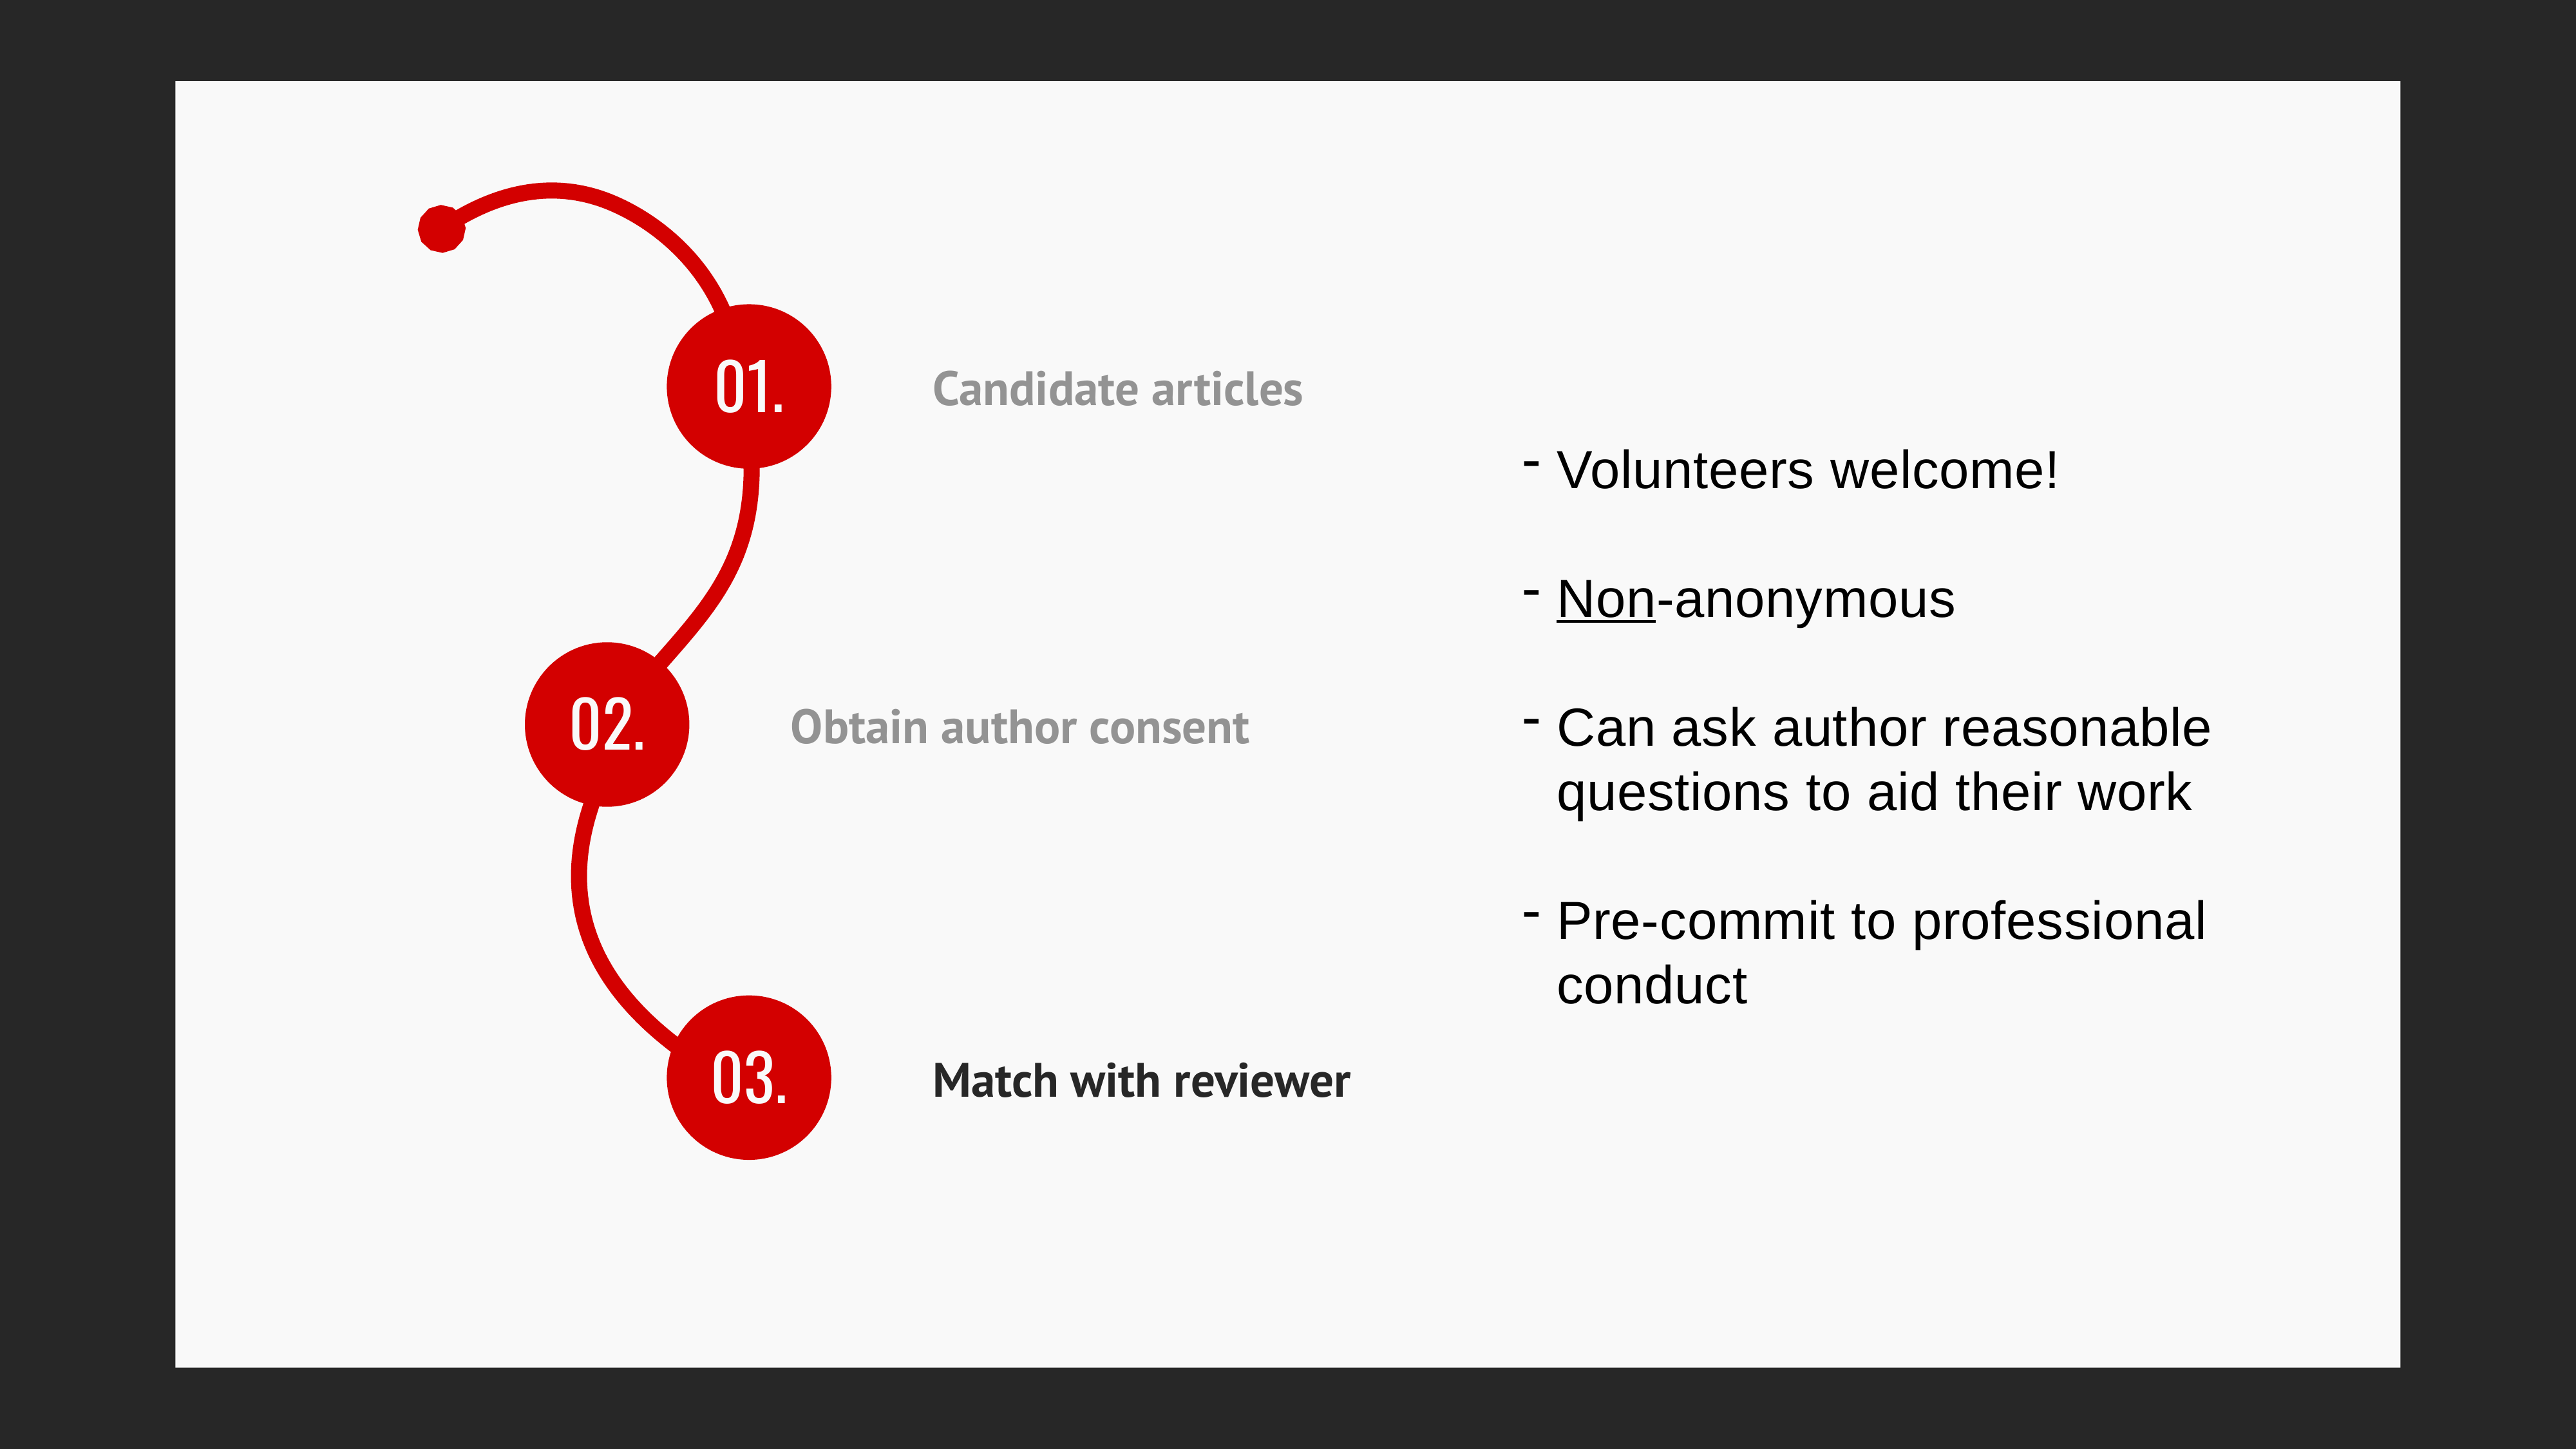

Volunteers welcome!

Non-anonymous

Can ask author reasonable questions to aid their work

Pre-commit to professional conduct
01.
Candidate articles
02.
Obtain author consent
03.
Match with reviewer